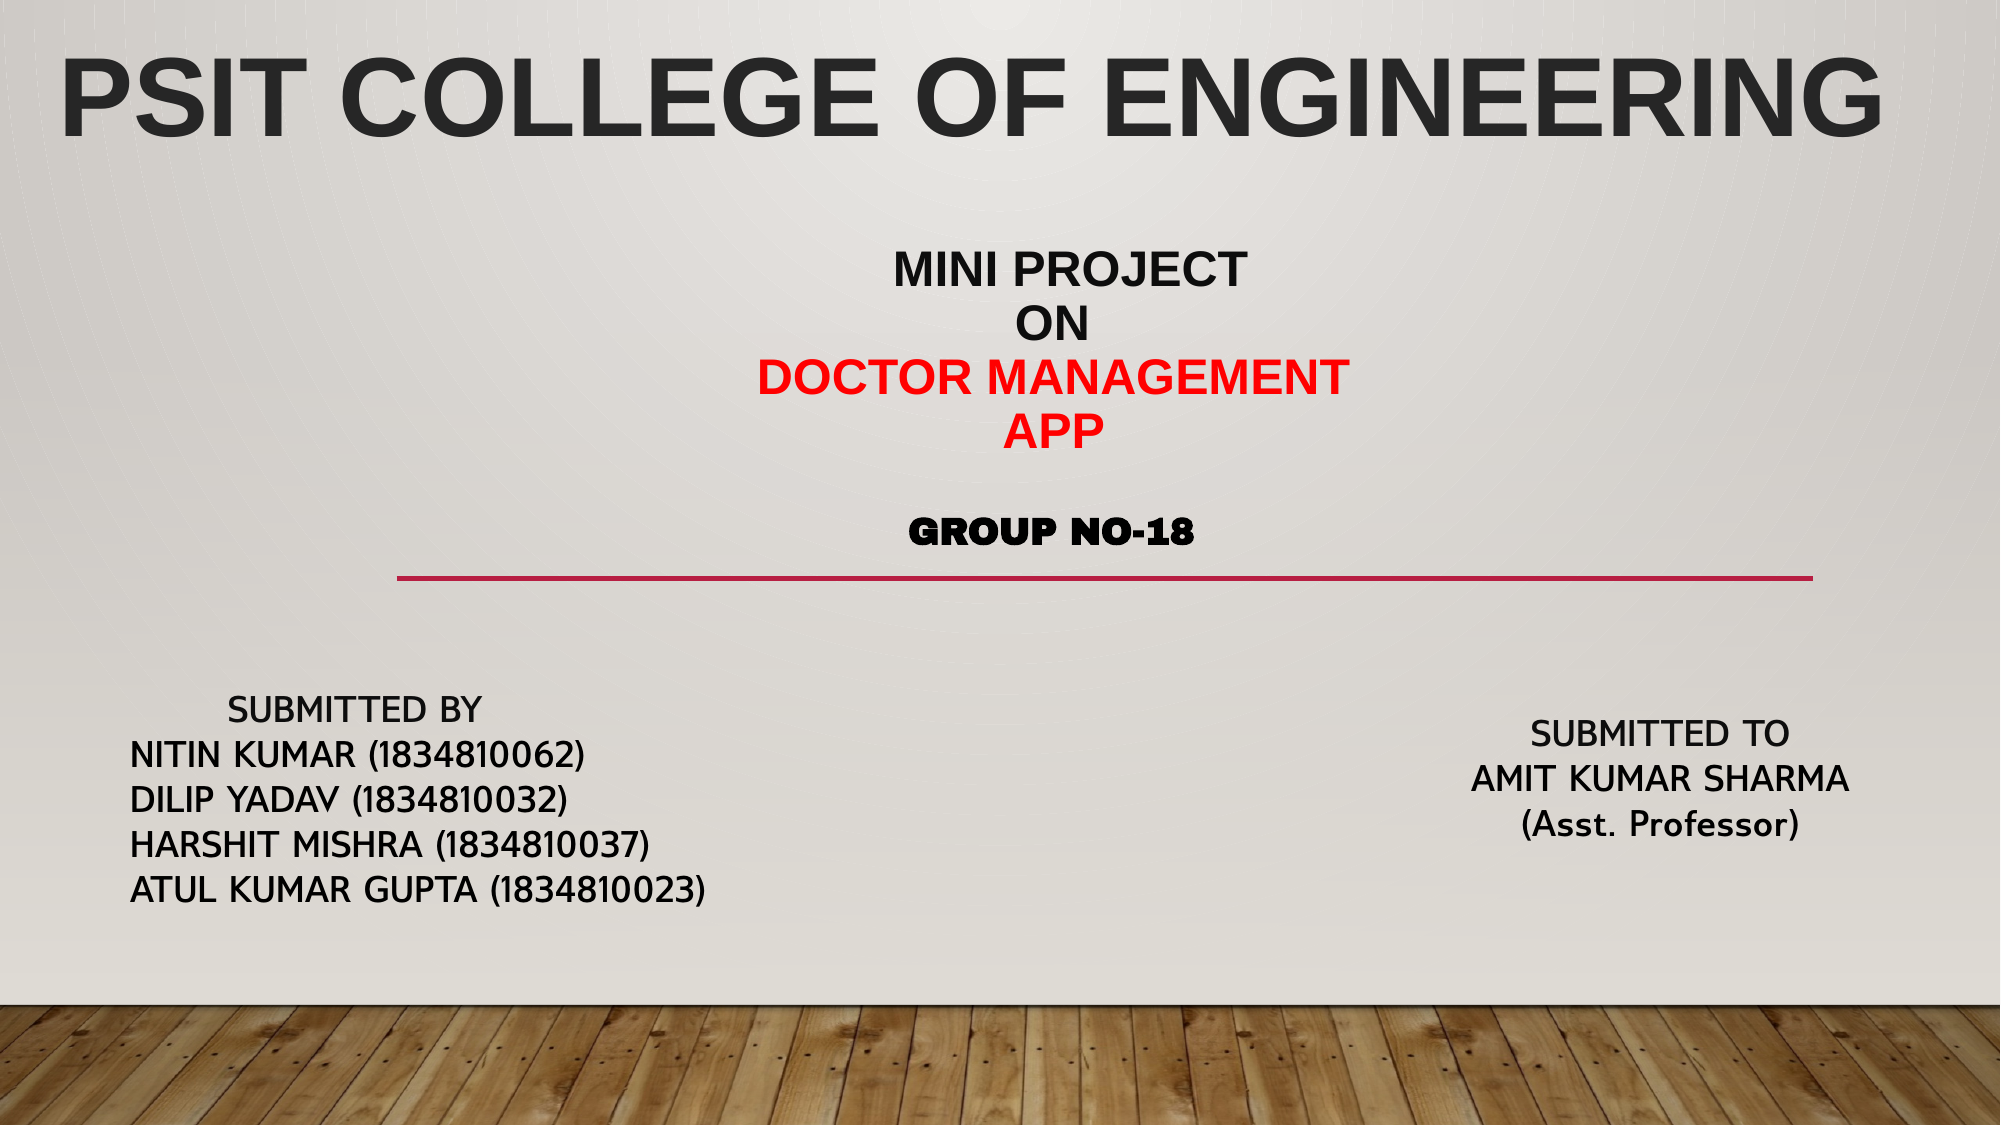

PSIT COLLEGE OF ENGINEERING
# MINI PROJECT ON DOCTOR MANAGEMENT APP
GROUP NO-18
        SUBMITTED BY
NITIN KUMAR (1834810062)
DILIP YADAV (1834810032)
HARSHIT MISHRA (1834810037)
ATUL KUMAR GUPTA (1834810023)
SUBMITTED TO
AMIT KUMAR SHARMA
(Asst. Professor)